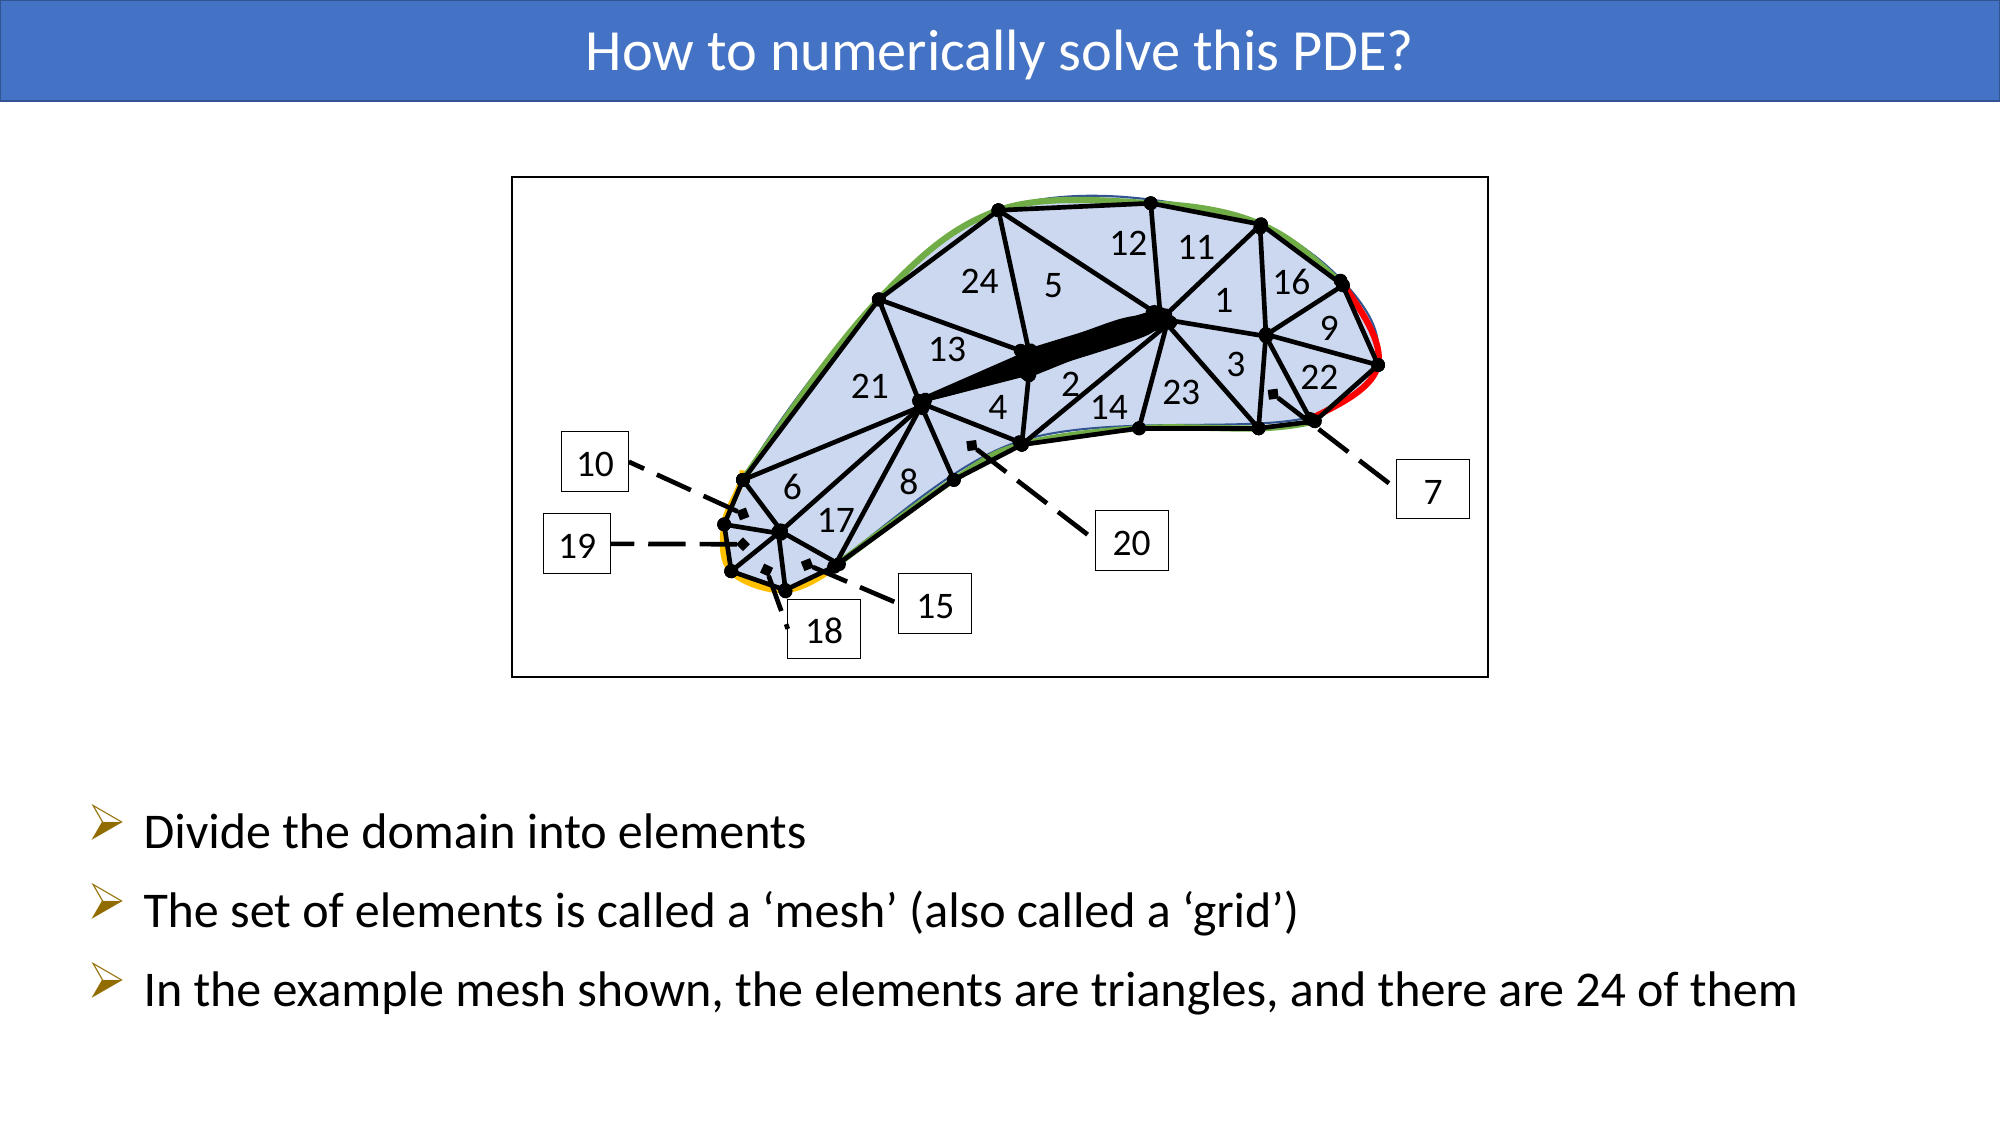

How to numerically solve this PDE?

12
11
24
16
5
1
9
13
3
22
2
21
23
14
4
10
8
6
7
17
20
19
15
18

Divide the domain into elements
The set of elements is called a ‘mesh’ (also called a ‘grid’)
In the example mesh shown, the elements are triangles, and there are 24 of them